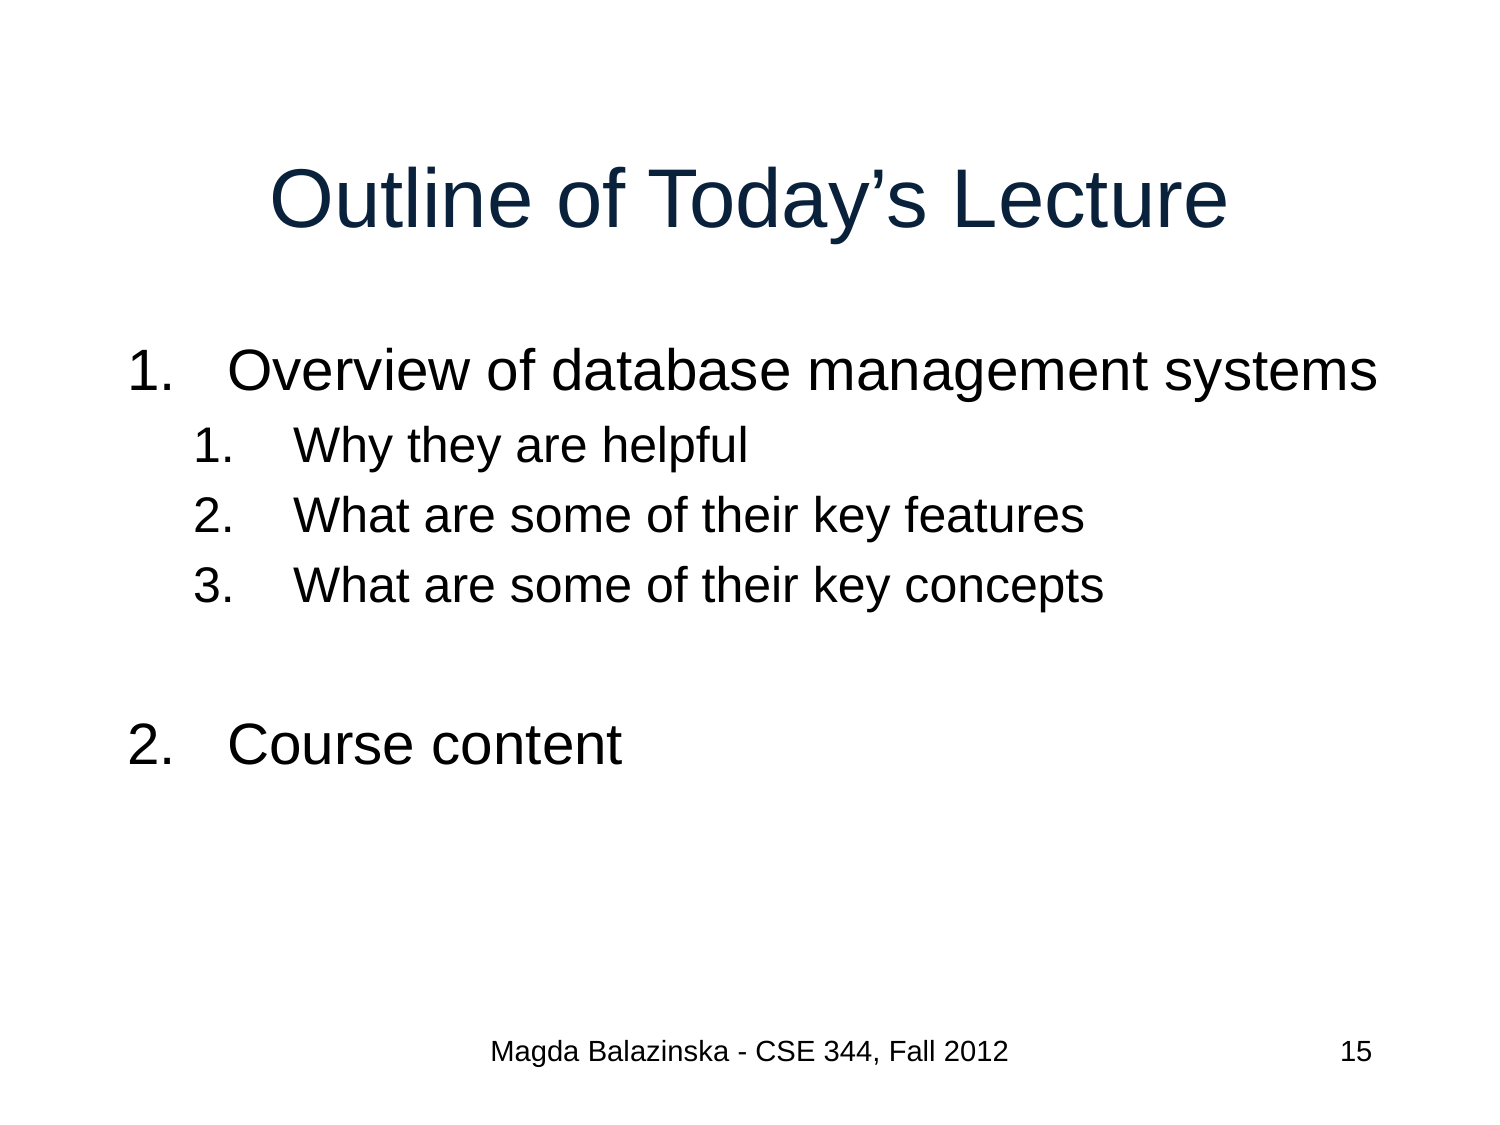

# Outline of Today’s Lecture
Overview of database management systems
Why they are helpful
What are some of their key features
What are some of their key concepts

Course content
Magda Balazinska - CSE 344, Fall 2012
15